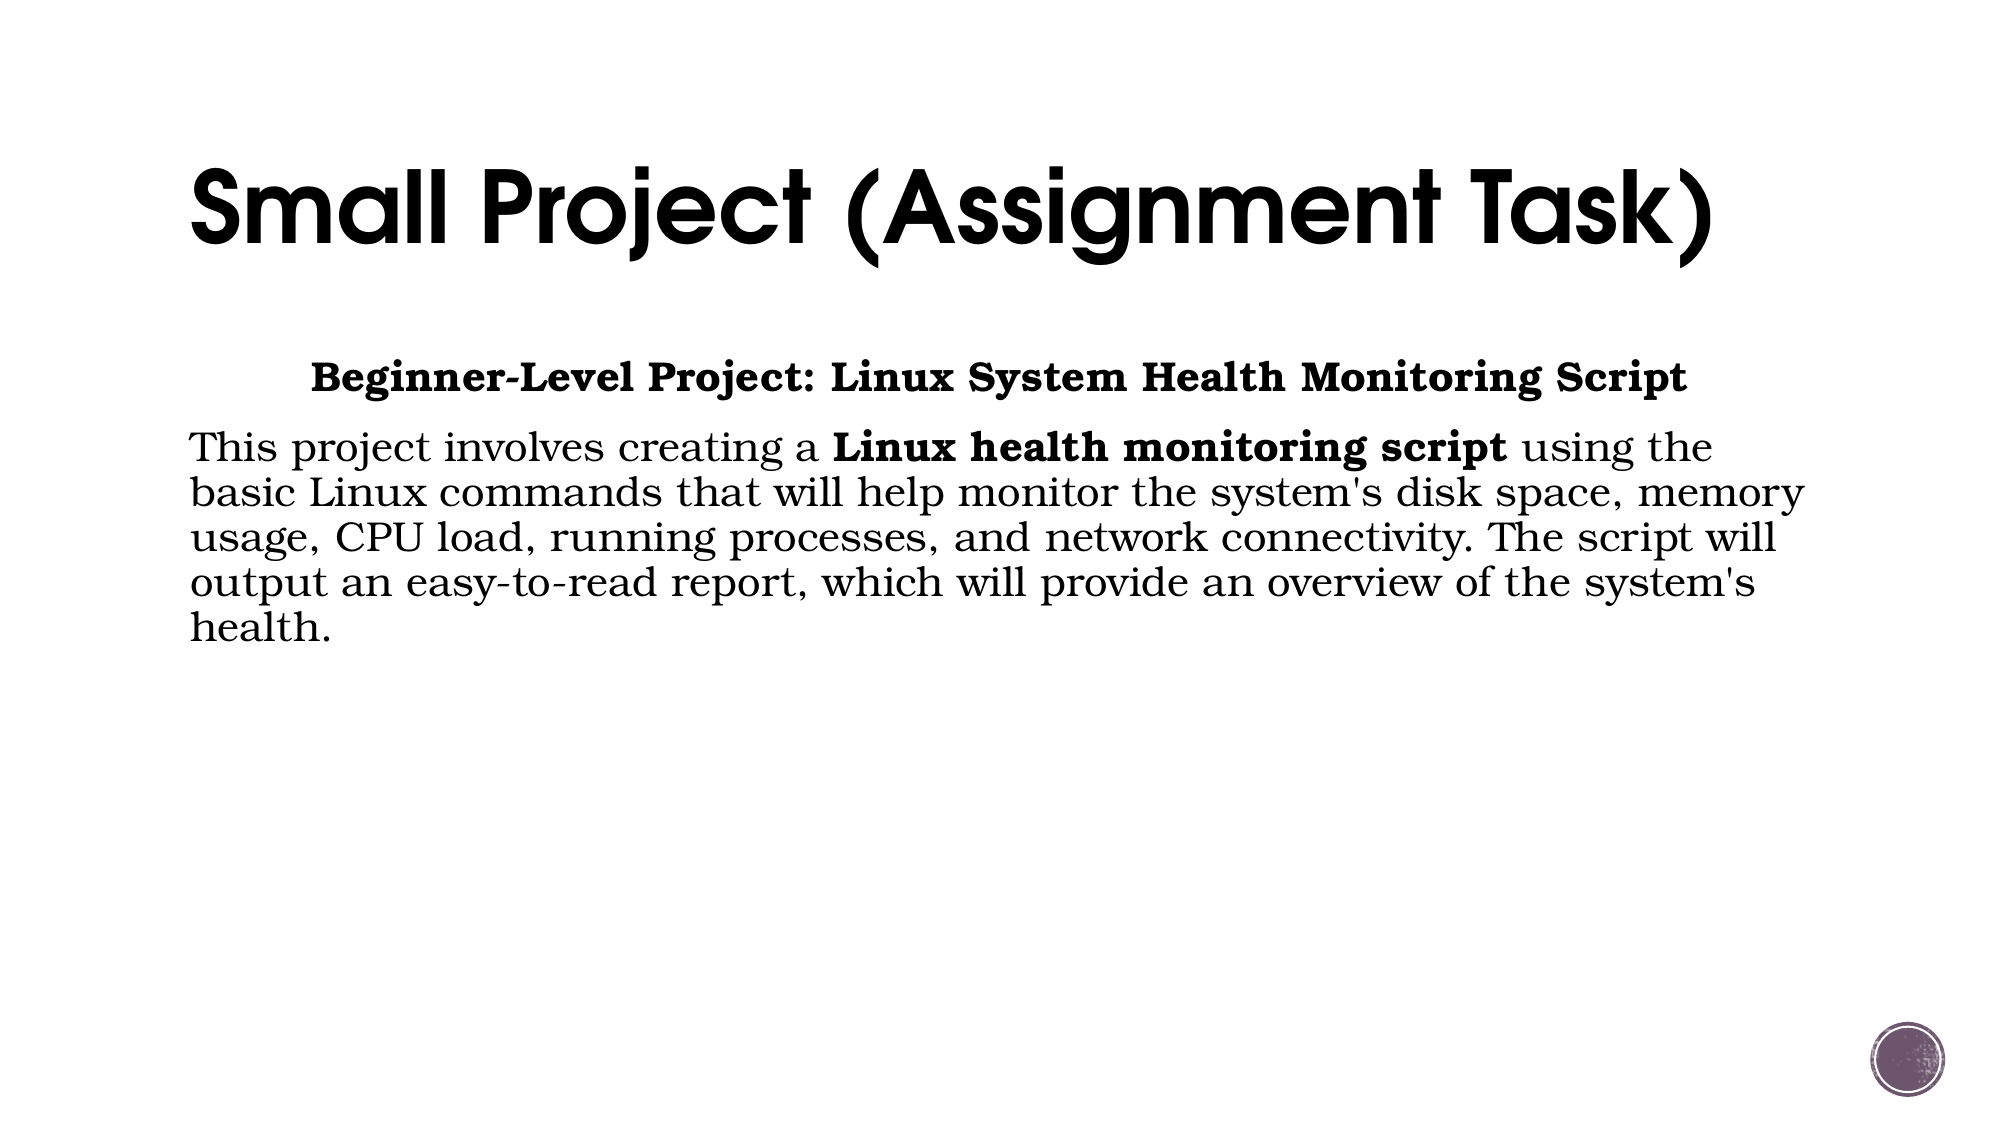

# Small Project (Assignment Task)
Beginner-Level Project: Linux System Health Monitoring Script
This project involves creating a Linux health monitoring script using the basic Linux commands that will help monitor the system's disk space, memory usage, CPU load, running processes, and network connectivity. The script will output an easy-to-read report, which will provide an overview of the system's health.